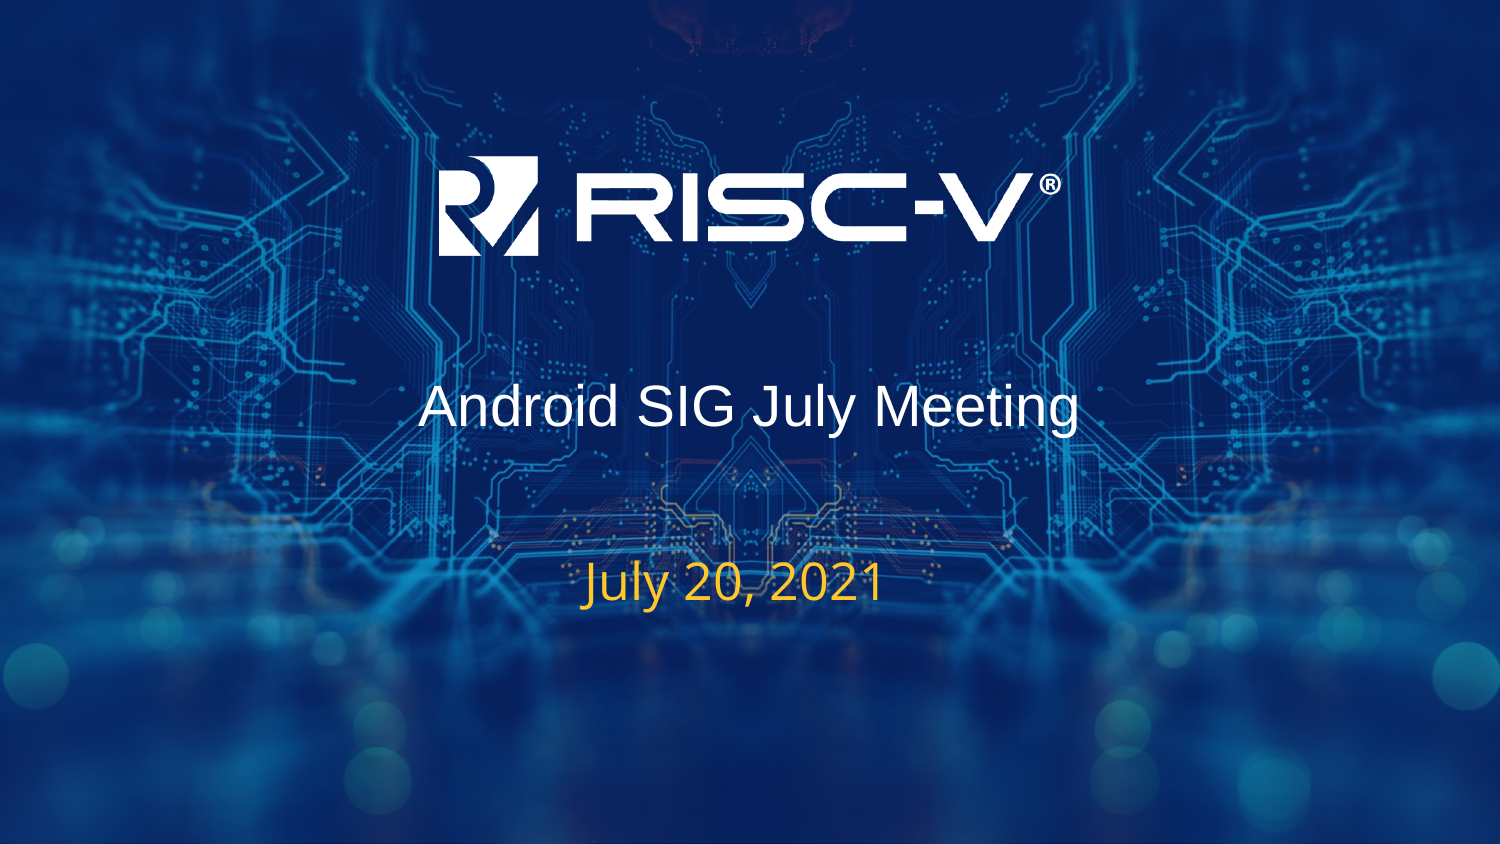

# Android SIG July Meeting
July 20, 2021